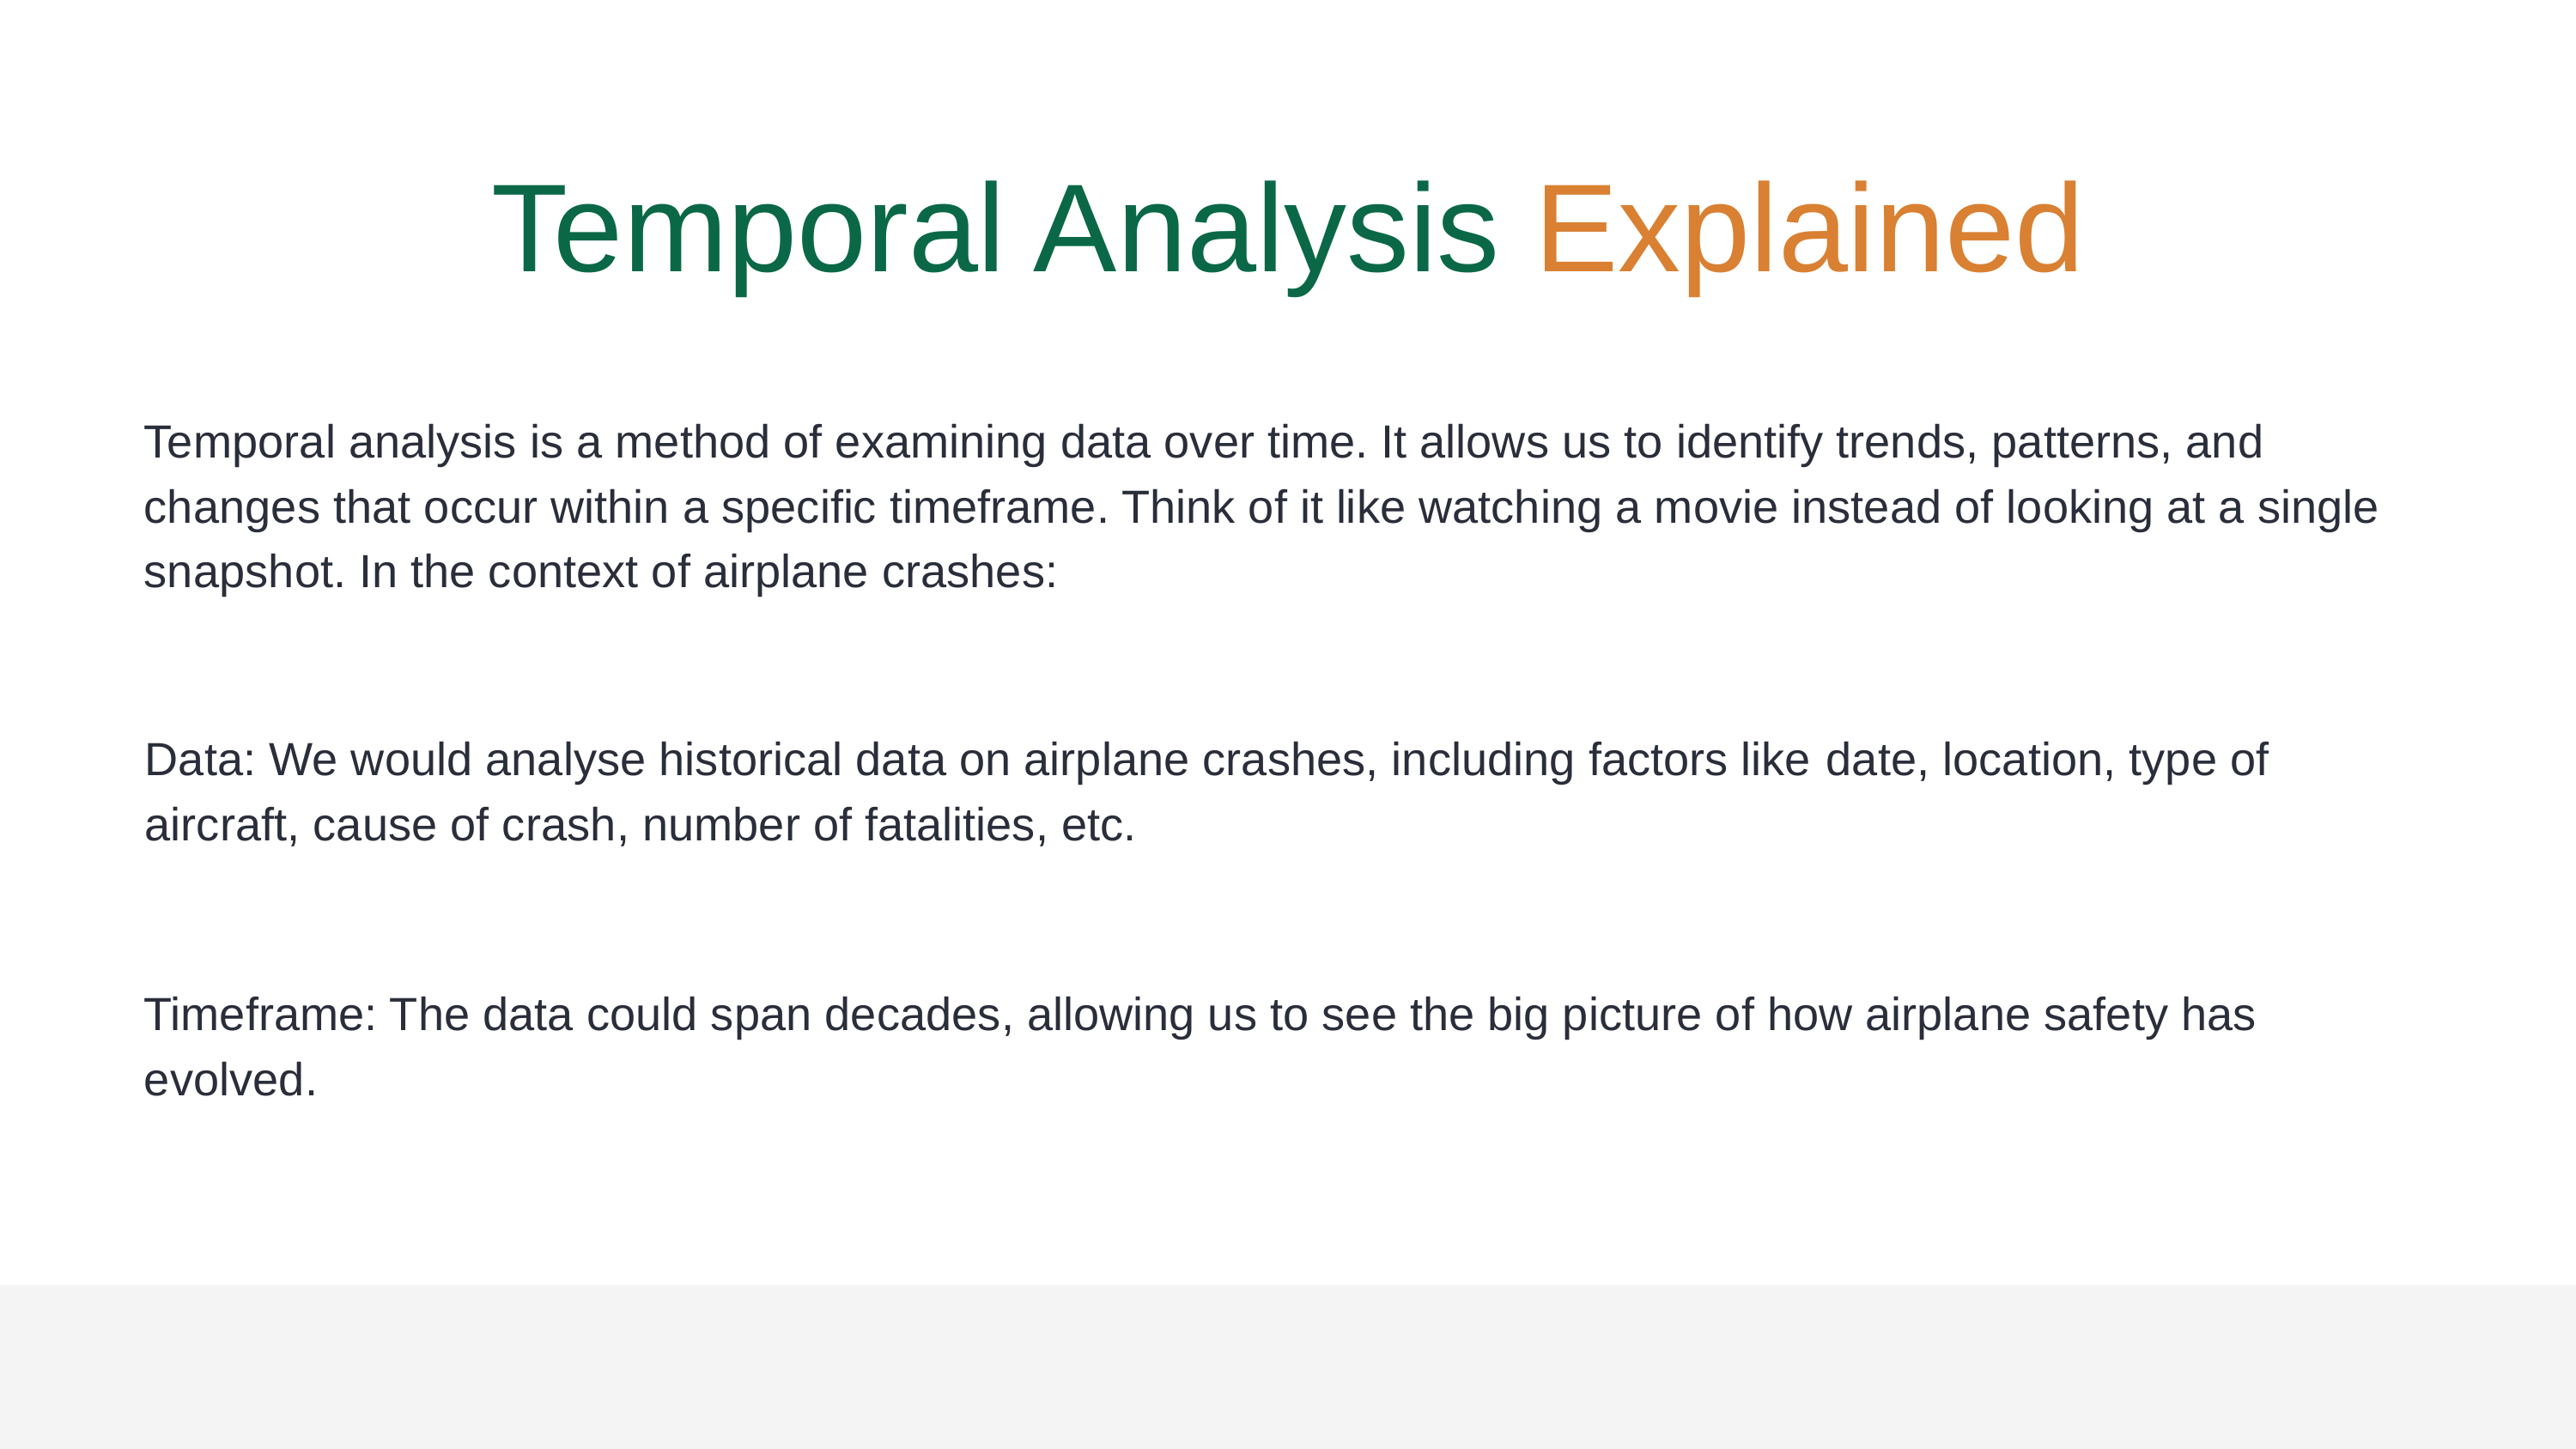

Temporal Analysis Explained
Temporal analysis is a method of examining data over time. It allows us to identify trends, patterns, and changes that occur within a specific timeframe. Think of it like watching a movie instead of looking at a single snapshot. In the context of airplane crashes:
Data: We would analyse historical data on airplane crashes, including factors like date, location, type of aircraft, cause of crash, number of fatalities, etc.
Timeframe: The data could span decades, allowing us to see the big picture of how airplane safety has evolved.